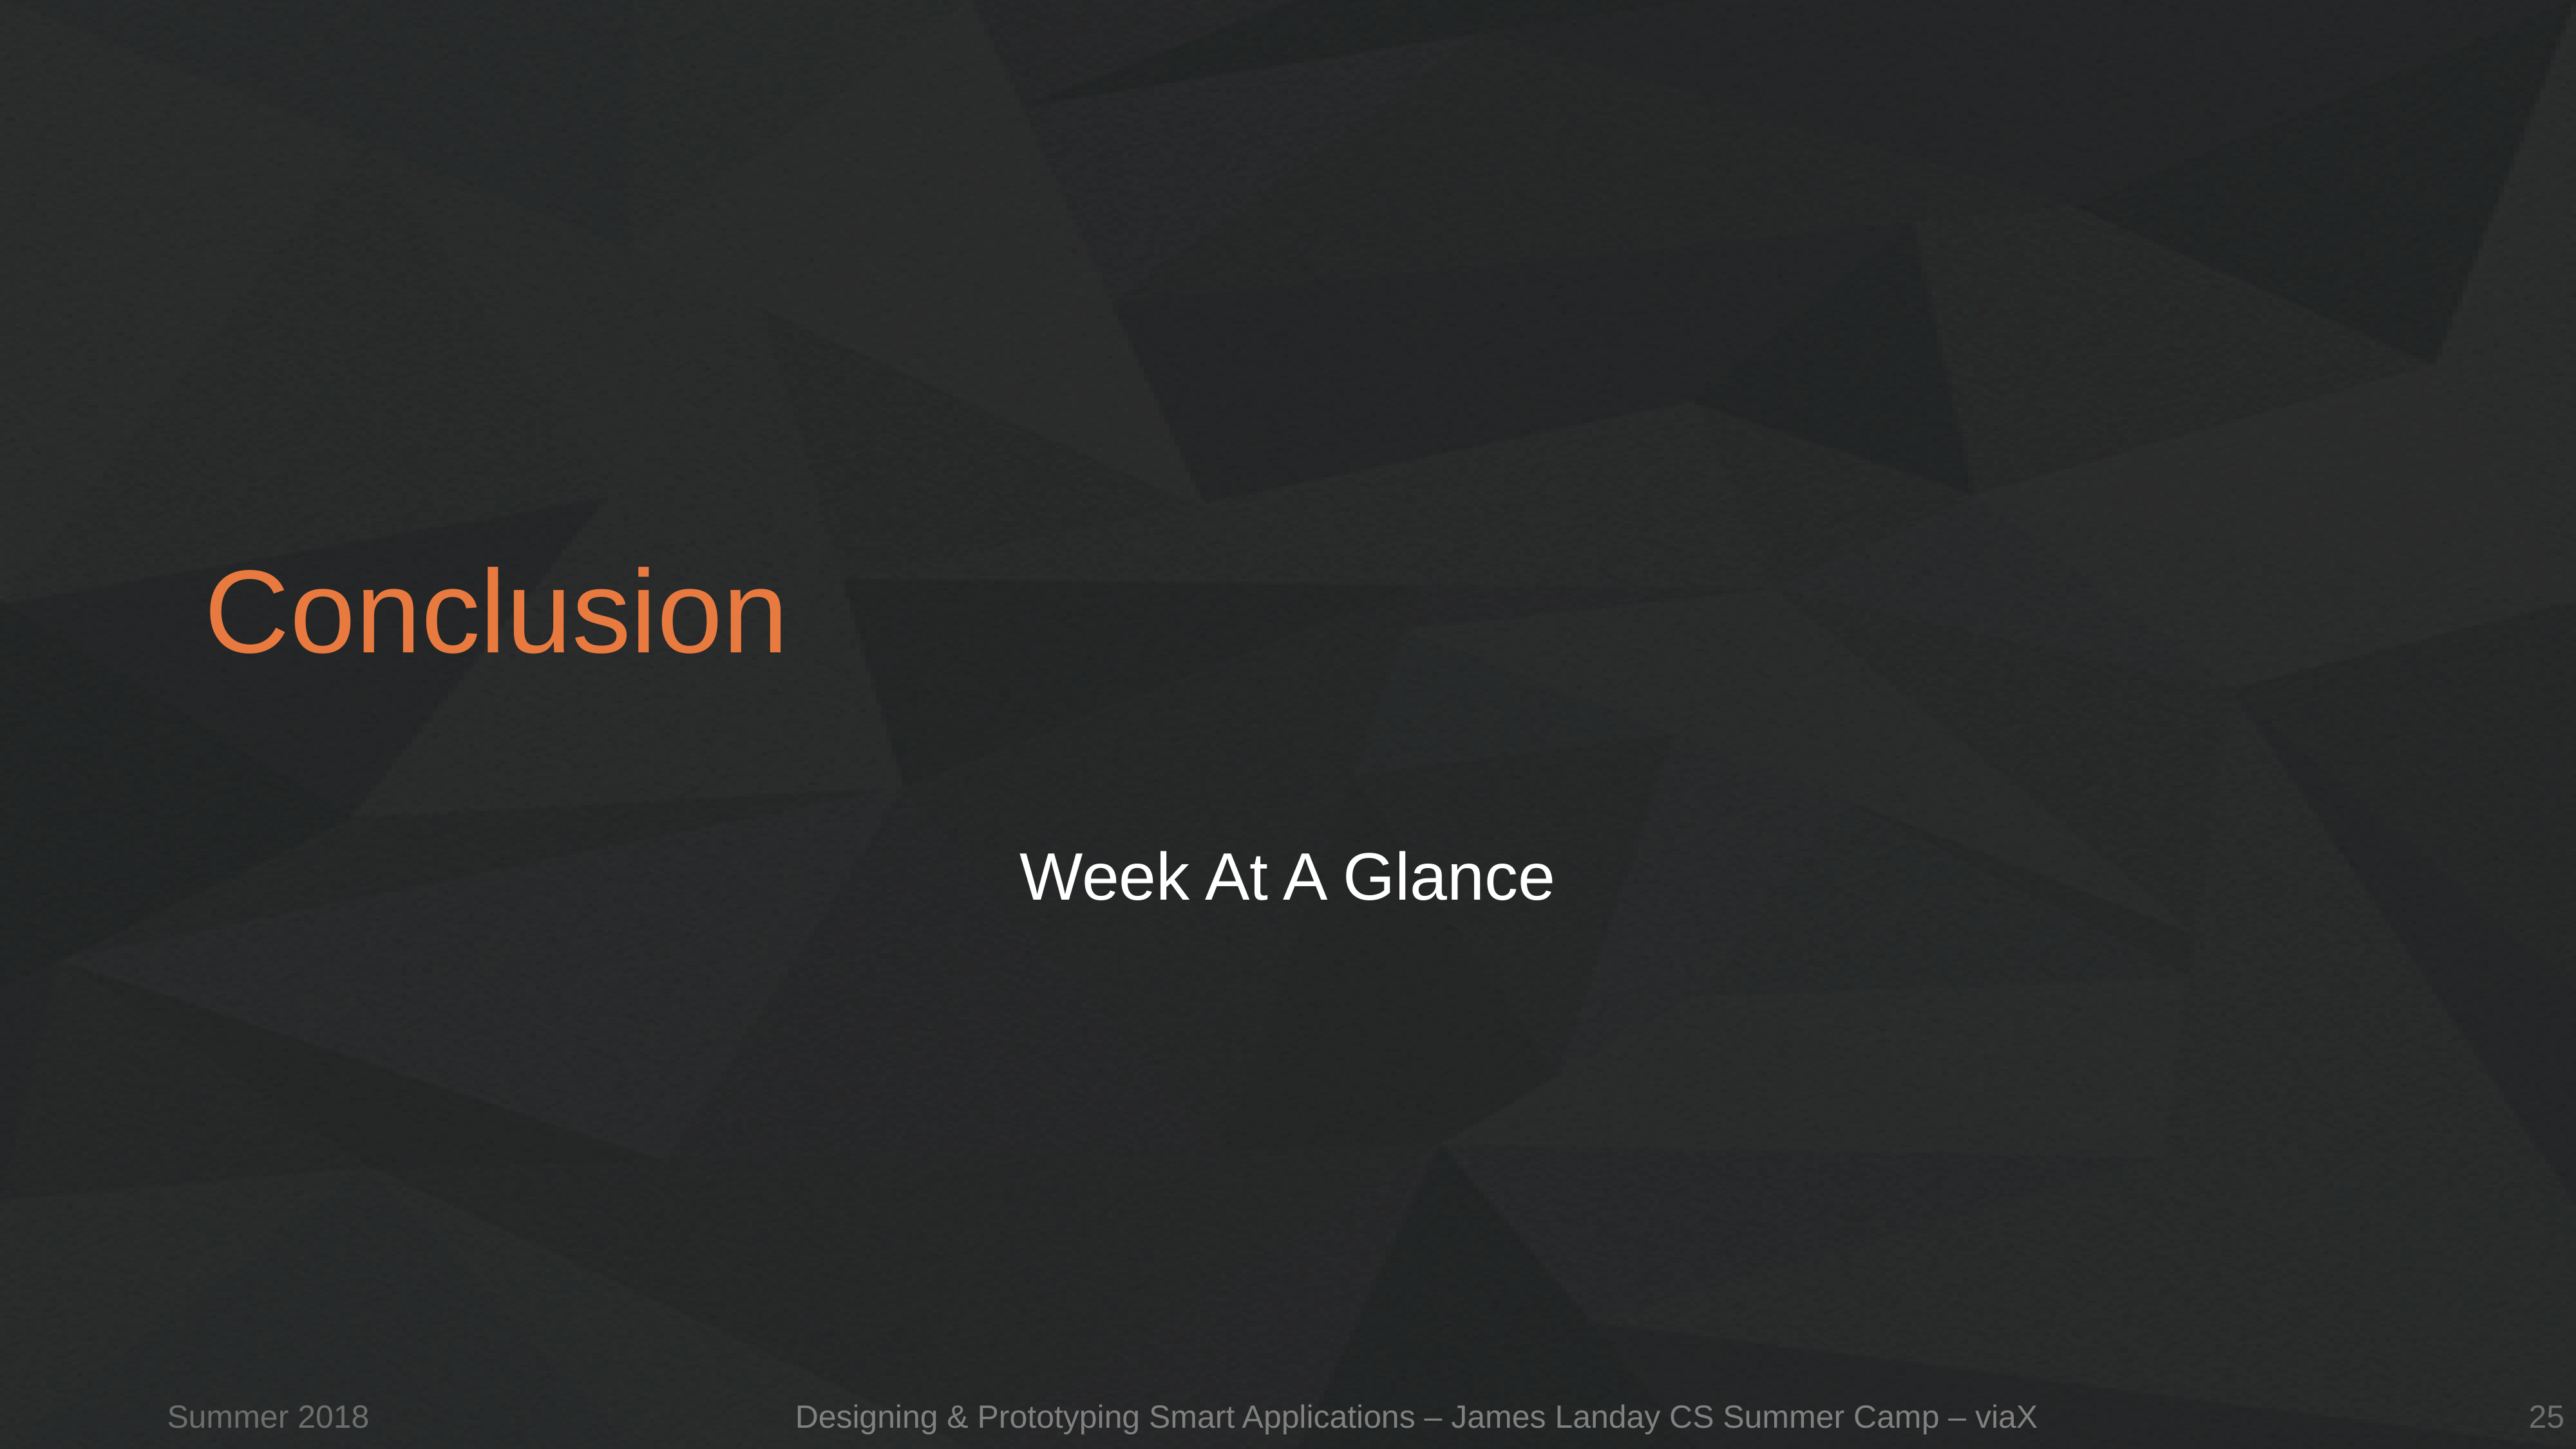

# Conclusion
Week At A Glance
Summer 2018
Designing & Prototyping Smart Applications – James Landay CS Summer Camp – viaX
25